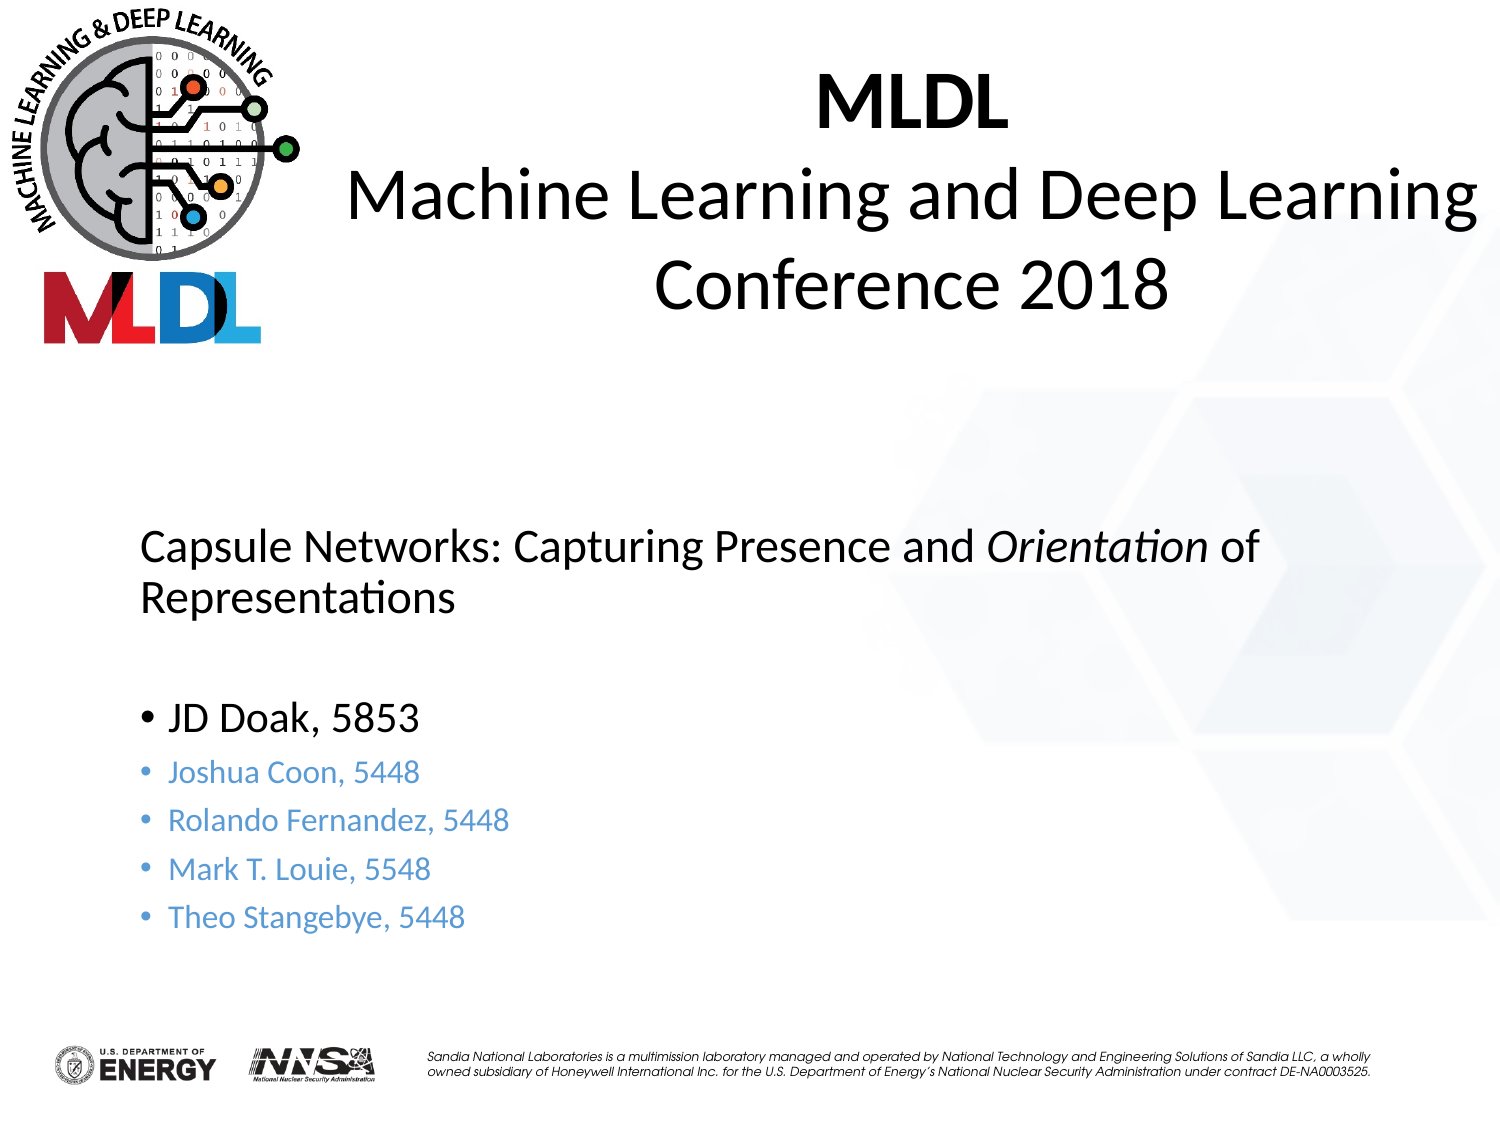

Capsule Networks: Capturing Presence and Orientation of Representations
JD Doak, 5853
Joshua Coon, 5448
Rolando Fernandez, 5448
Mark T. Louie, 5548
Theo Stangebye, 5448